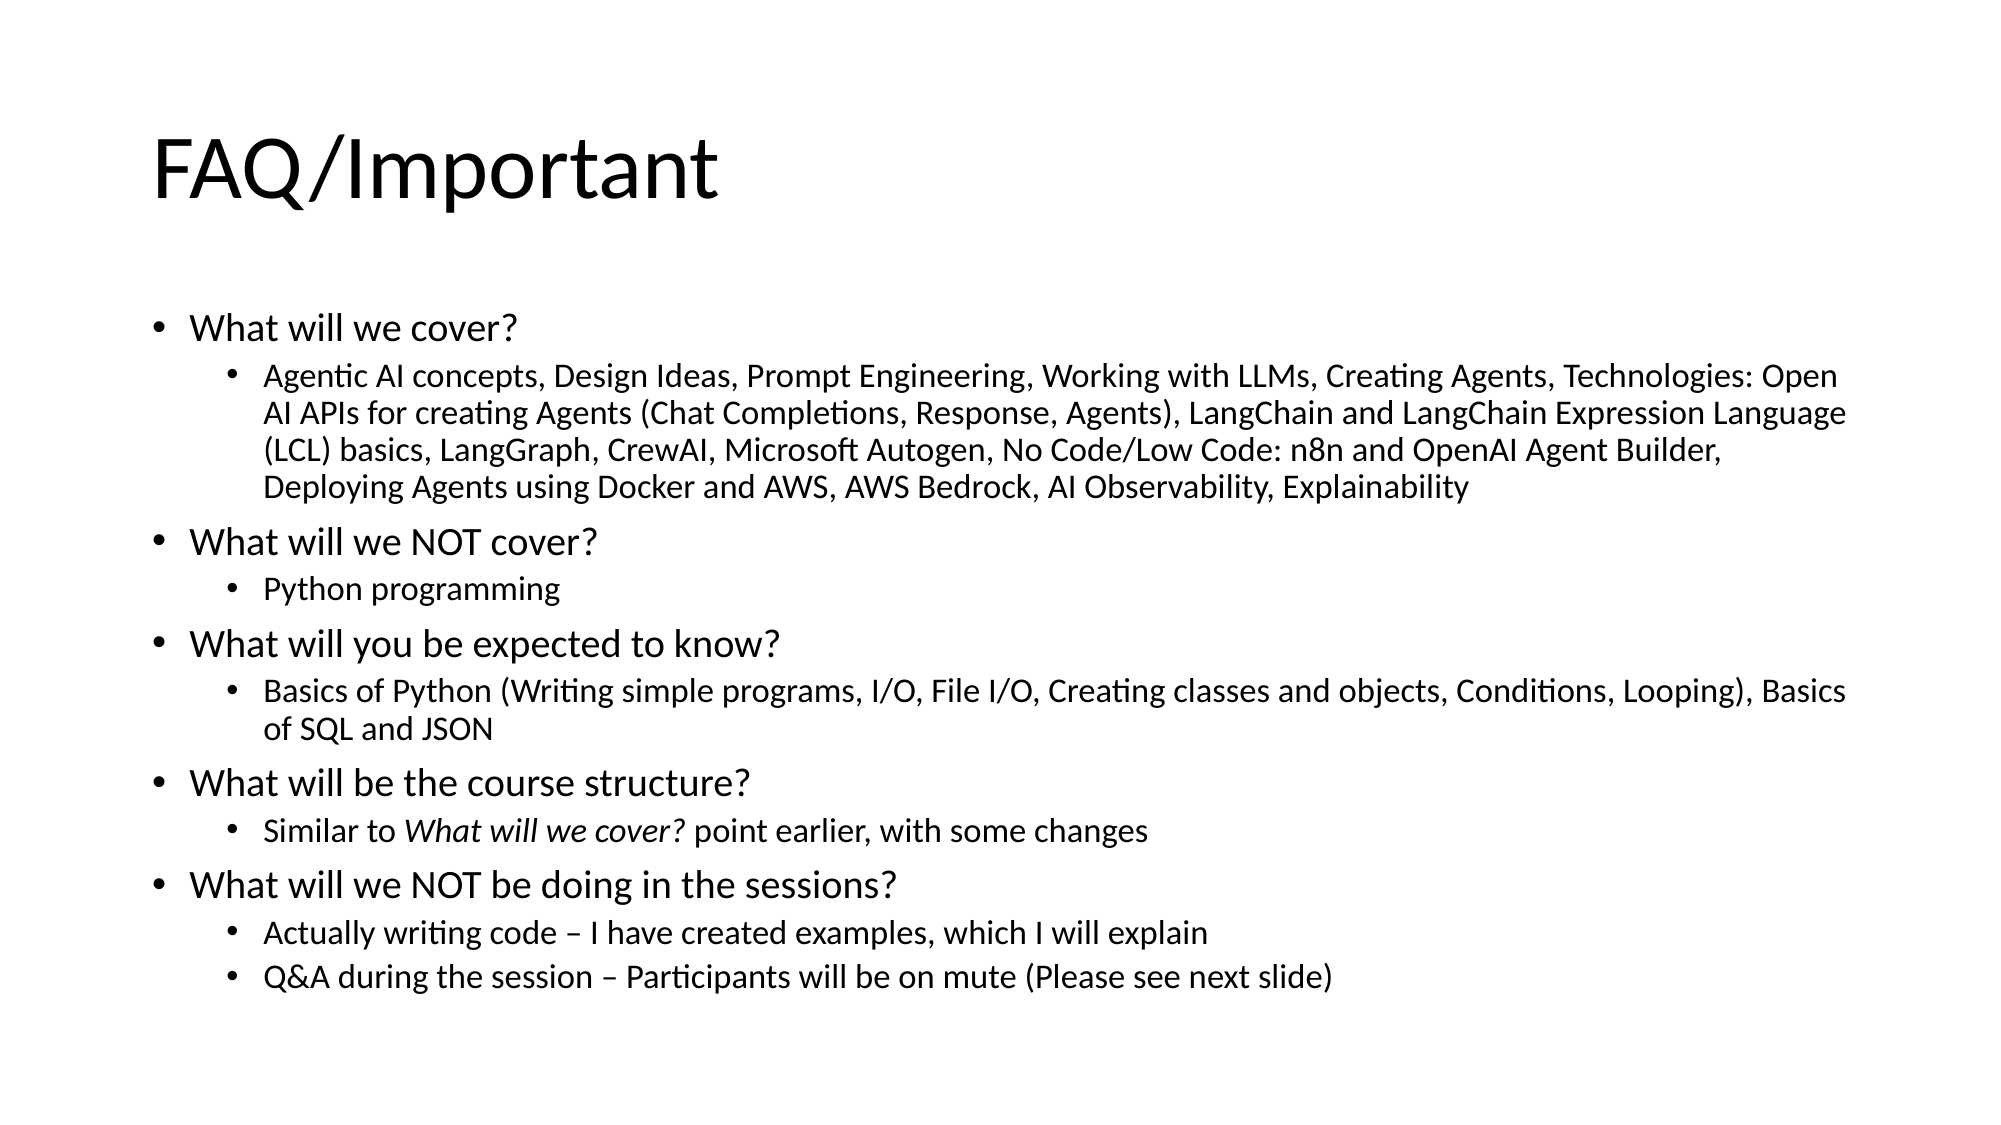

# FAQ/Important
What will we cover?
Agentic AI concepts, Design Ideas, Prompt Engineering, Working with LLMs, Creating Agents, Technologies: Open AI APIs for creating Agents (Chat Completions, Response, Agents), LangChain and LangChain Expression Language (LCL) basics, LangGraph, CrewAI, Microsoft Autogen, No Code/Low Code: n8n and OpenAI Agent Builder, Deploying Agents using Docker and AWS, AWS Bedrock, AI Observability, Explainability
What will we NOT cover?
Python programming
What will you be expected to know?
Basics of Python (Writing simple programs, I/O, File I/O, Creating classes and objects, Conditions, Looping), Basics of SQL and JSON
What will be the course structure?
Similar to What will we cover? point earlier, with some changes
What will we NOT be doing in the sessions?
Actually writing code – I have created examples, which I will explain
Q&A during the session – Participants will be on mute (Please see next slide)